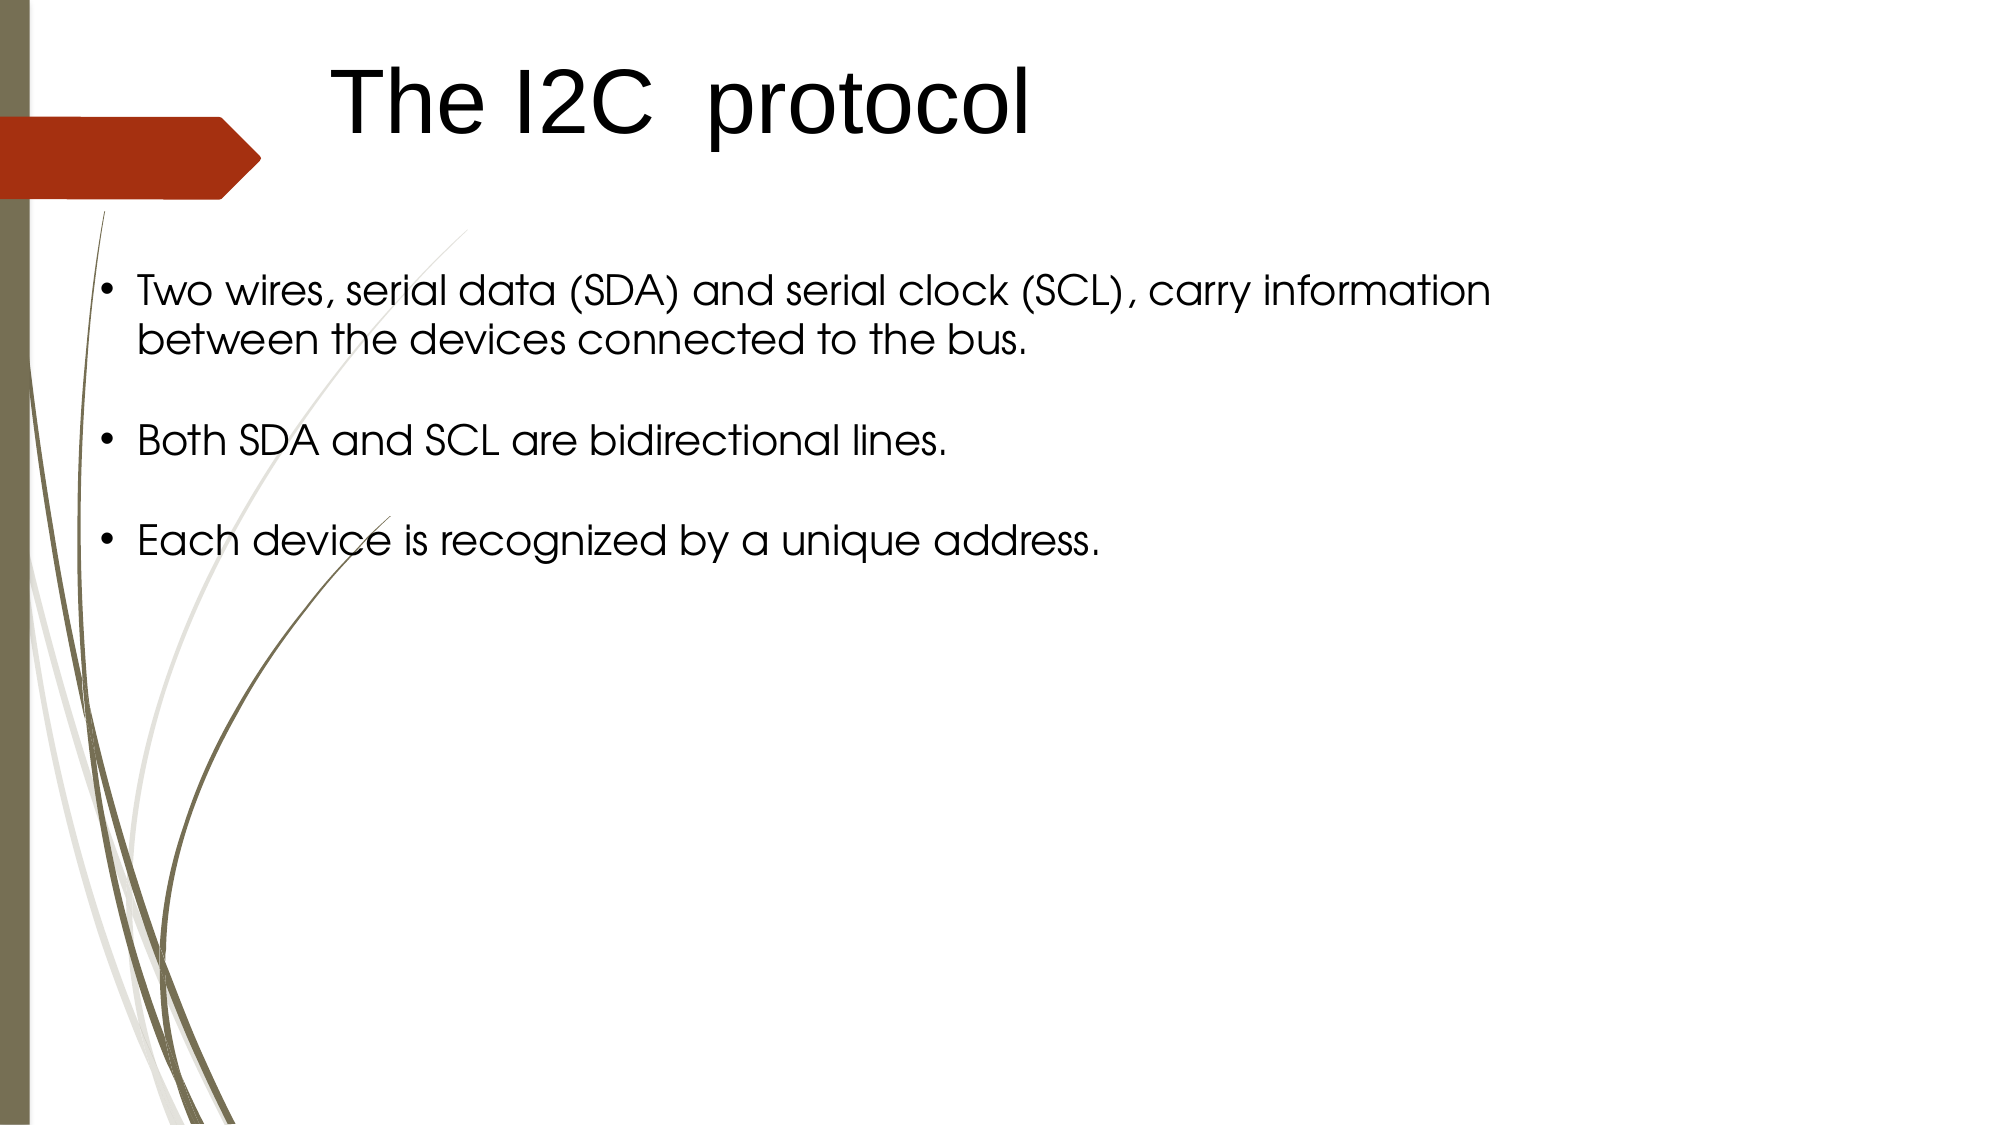

The I2C  protocol
Two wires, serial data (SDA) and serial clock (SCL), carry information between the devices connected to the bus.

Both SDA and SCL are bidirectional lines.

Each device is recognized by a unique address.